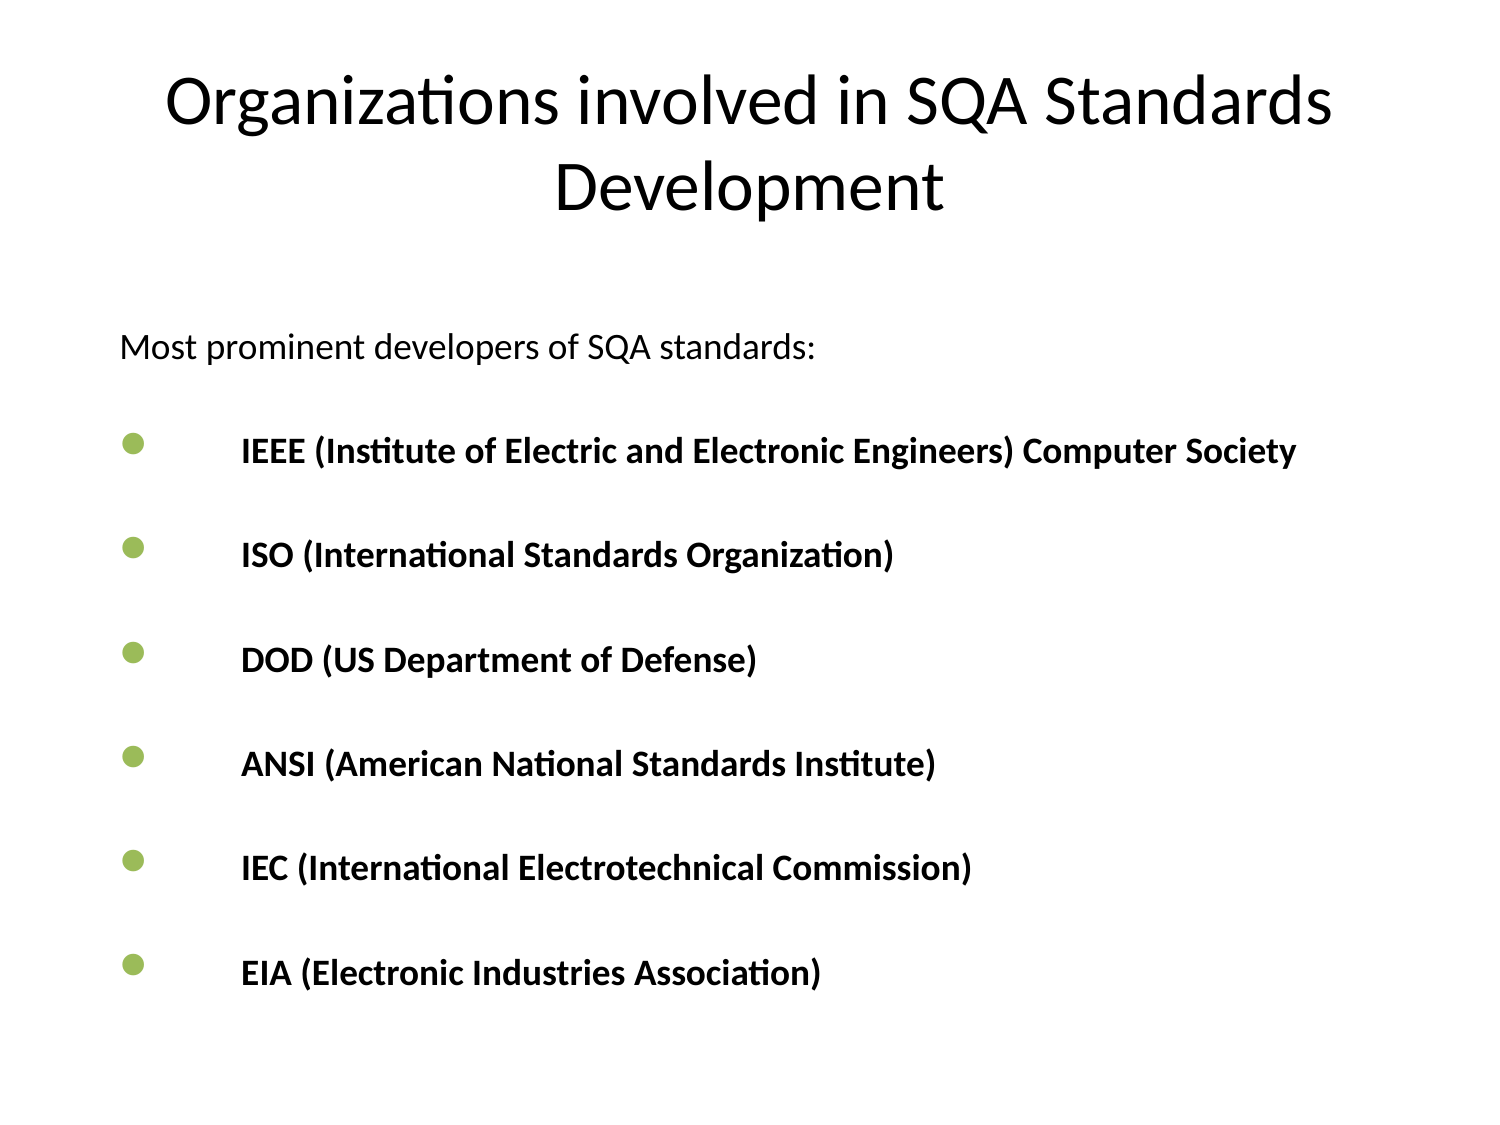

# Organizations involved in SQA Standards Development

Most prominent developers of SQA standards:

	IEEE (Institute of Electric and Electronic Engineers) Computer Society

ISO (International Standards Organization)

DOD (US Department of Defense)

ANSI (American National Standards Institute)

IEC (International Electrotechnical Commission)

EIA (Electronic Industries Association)

5